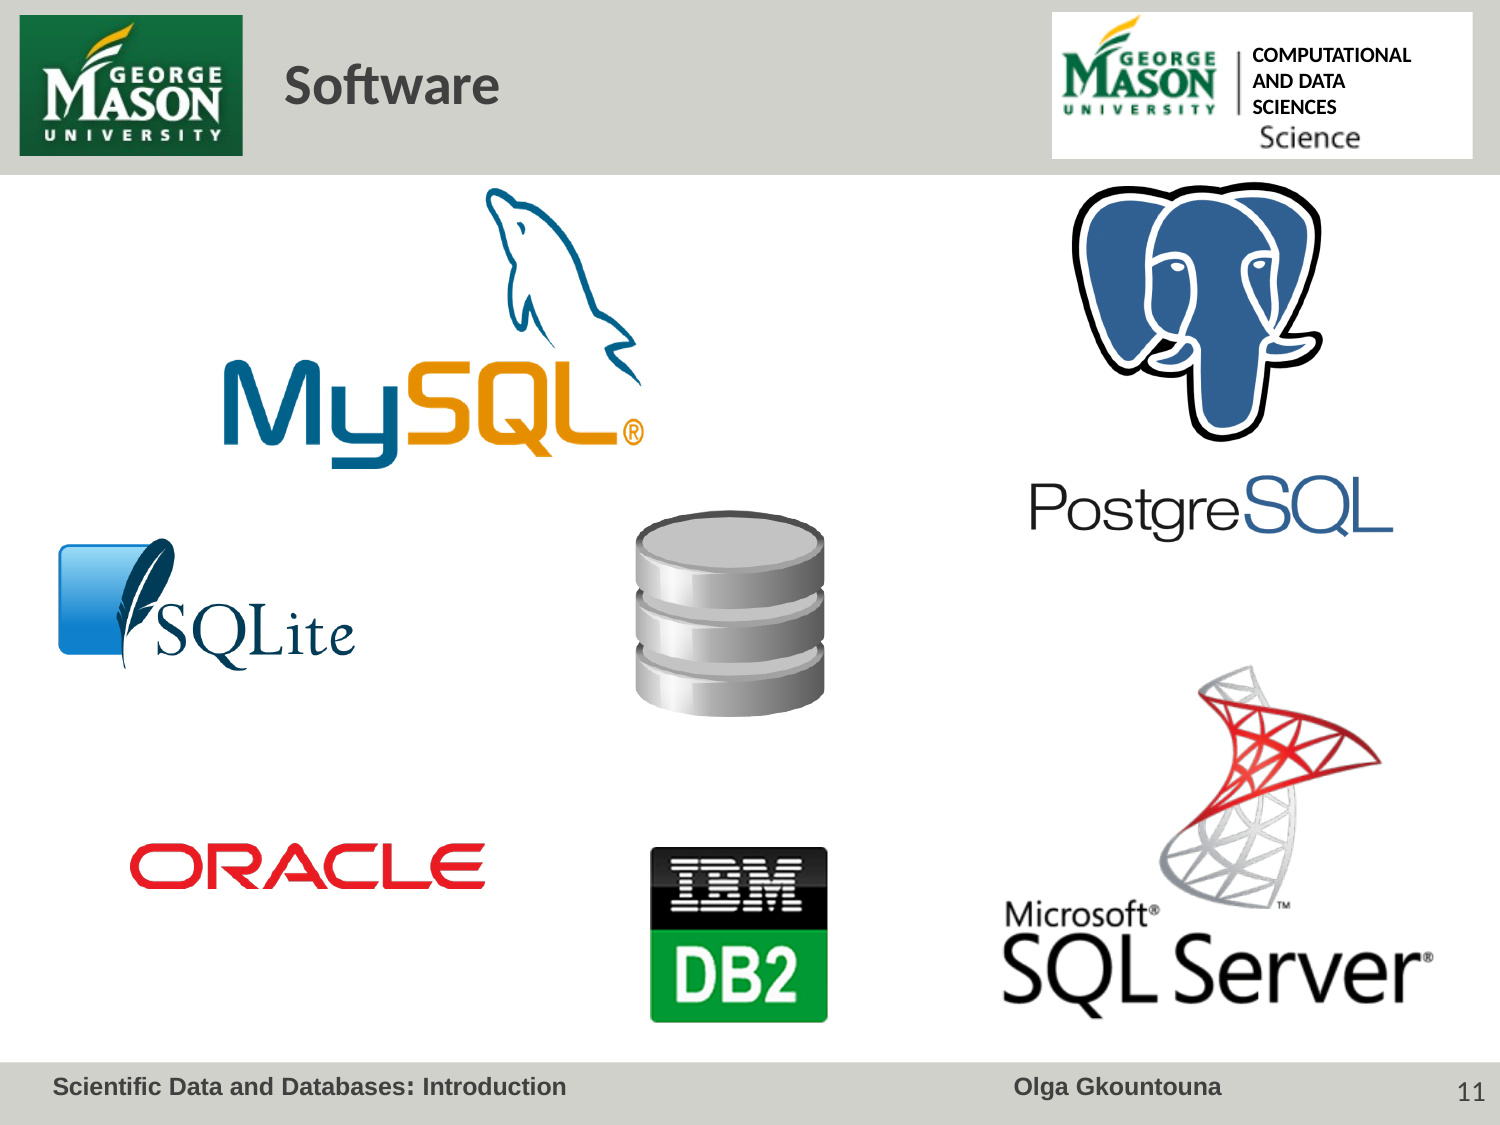

COMPUTATIONAL  AND DATA  SCIENCES
# Software

Scientific Data and Databases: Introduction
Olga Gkountouna
11